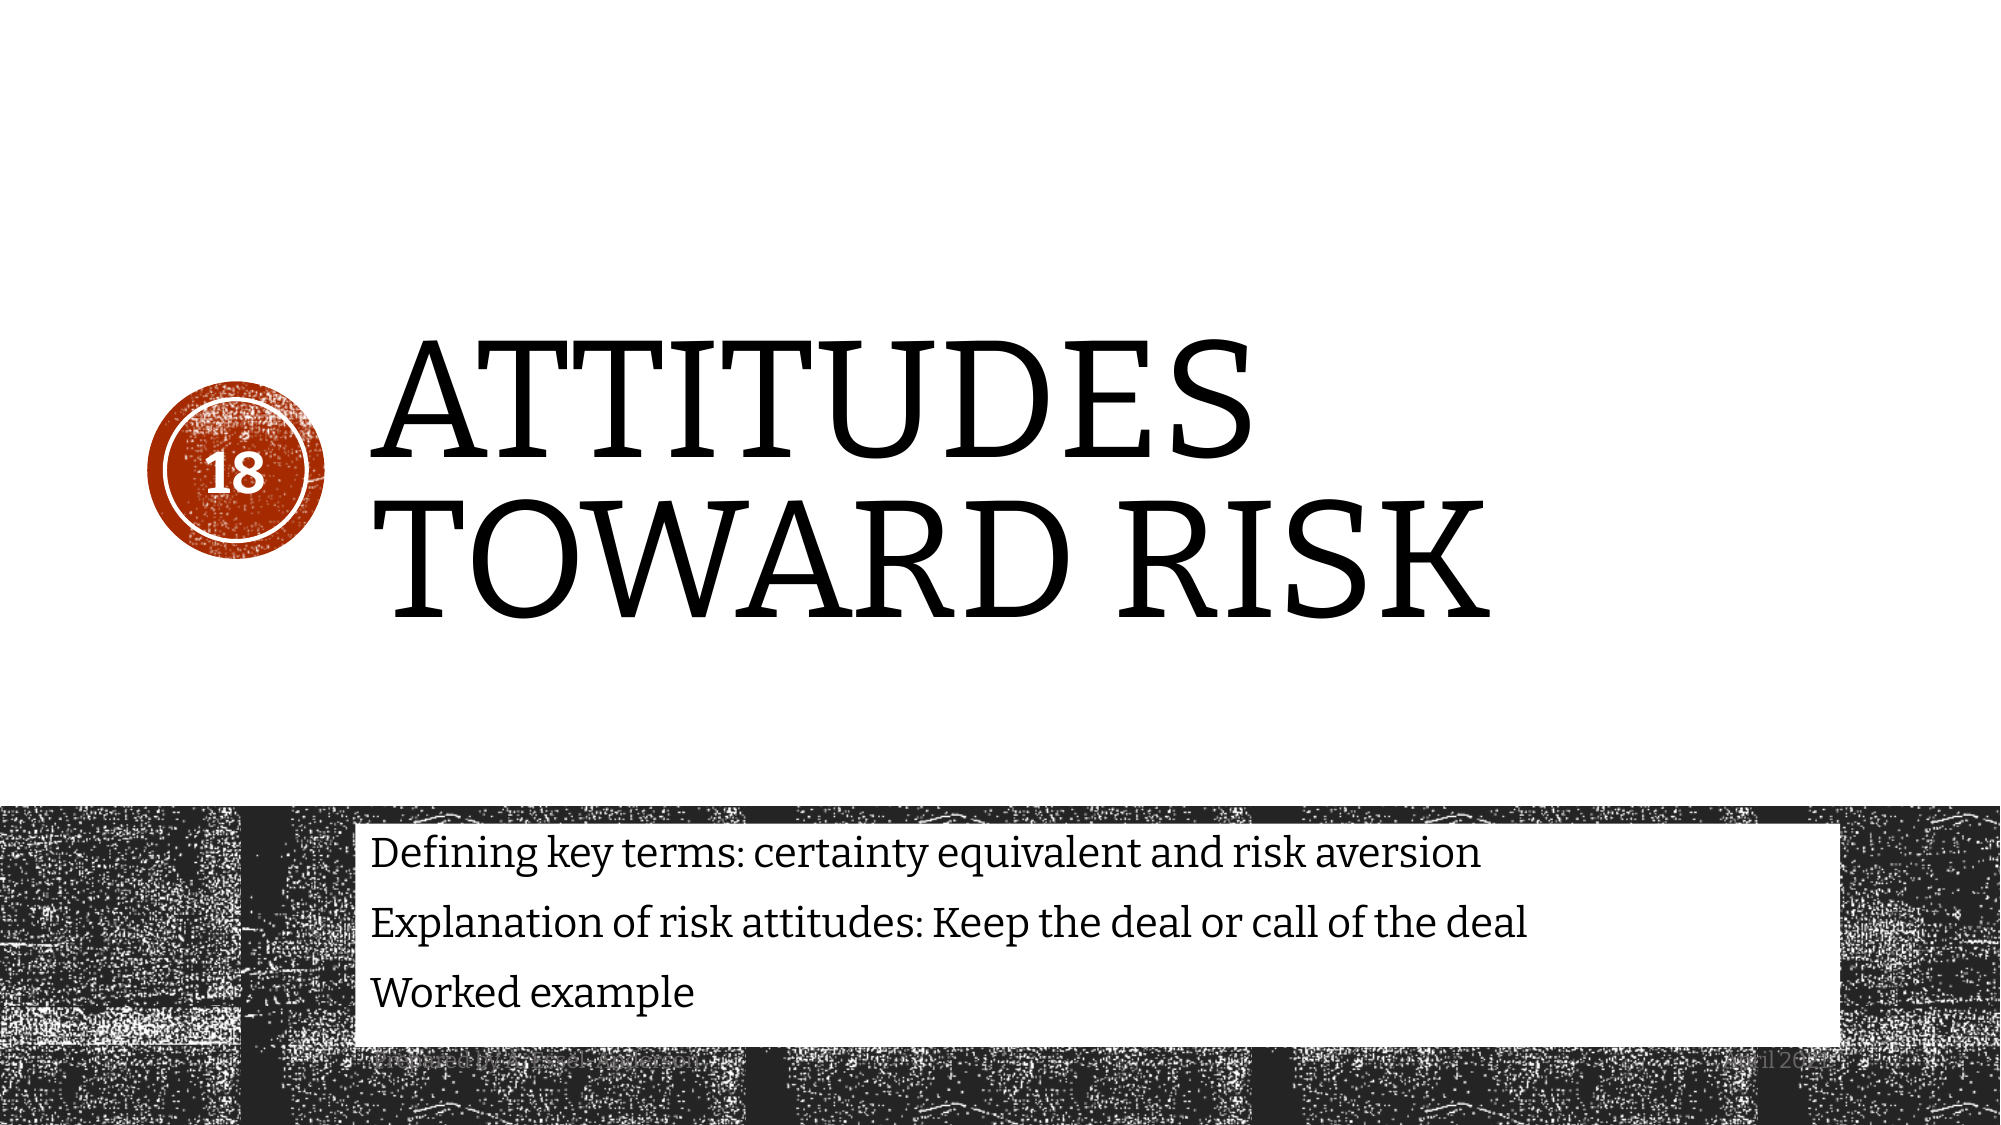

# Attitudes toward risk
18
Defining key terms: certainty equivalent and risk aversion
Explanation of risk attitudes: Keep the deal or call of the deal
Worked example
Prepared by A. Essel-Anderson
April 2021